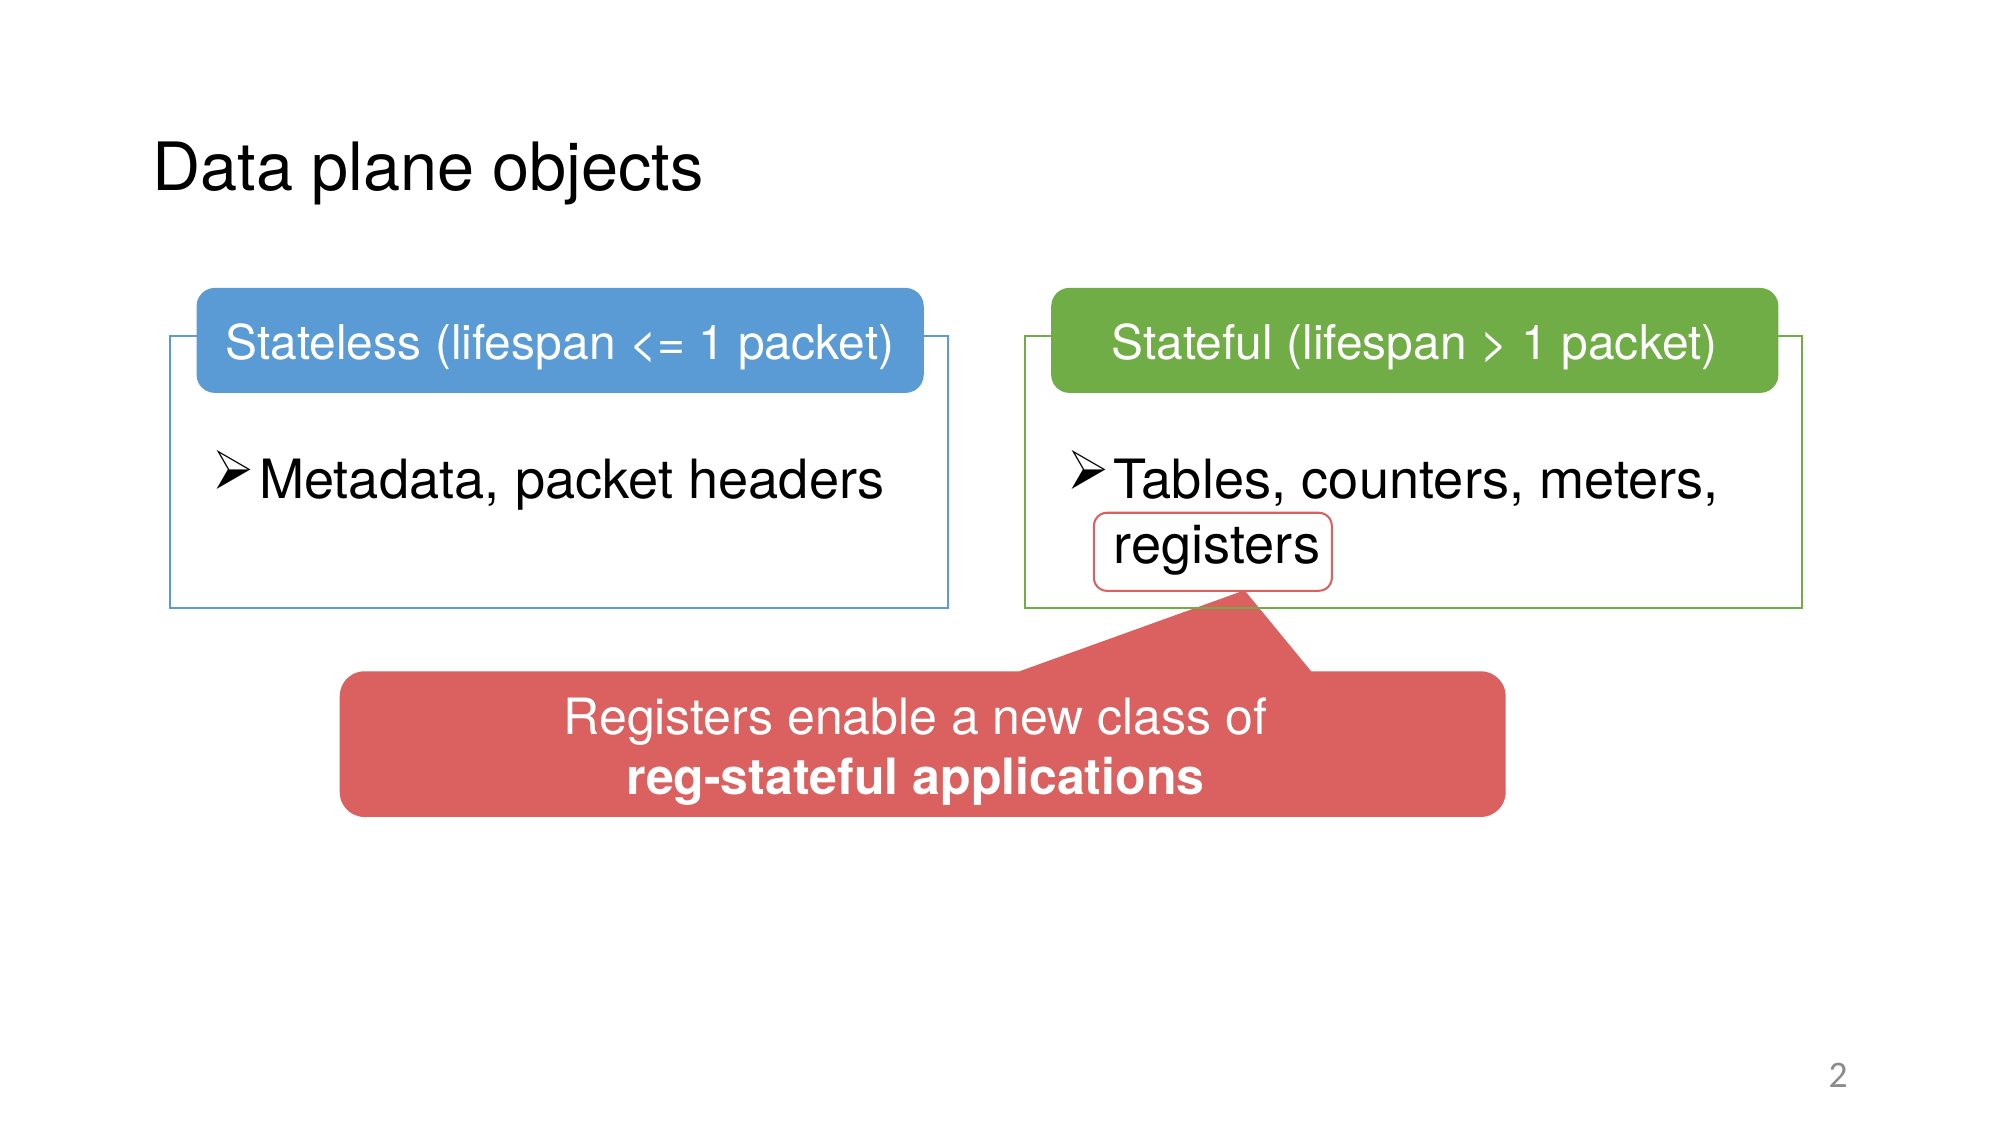

# Data plane objects
Stateless (lifespan <= 1 packet)
Stateful (lifespan > 1 packet)

Metadata, packet headers
Tables, counters, meters, registers

Registers enable a new class of
reg-stateful applications
2